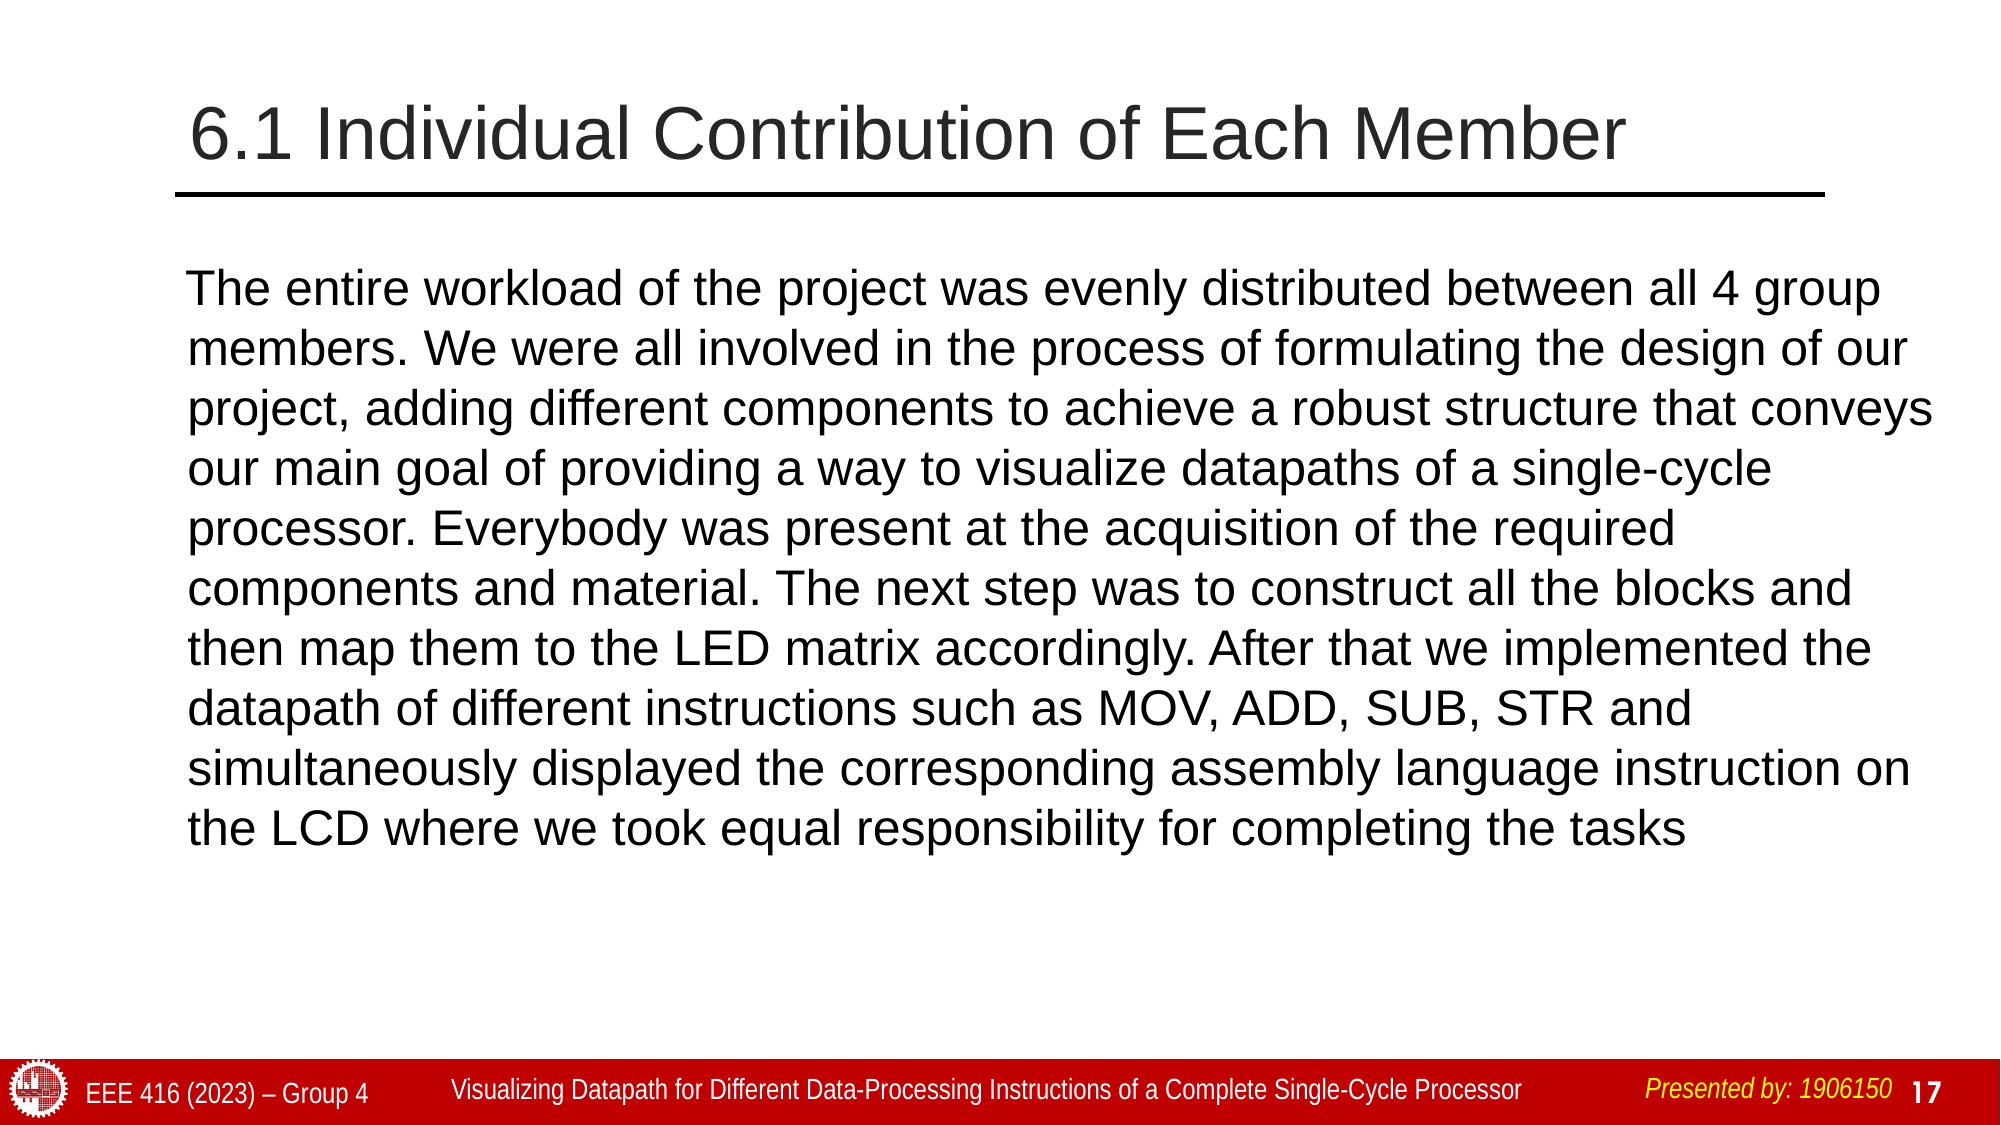

# 6.1 Individual Contribution of Each Member
  The entire workload of the project was evenly distributed between all 4 group members. We were all involved in the process of formulating the design of our project, adding different components to achieve a robust structure that conveys our main goal of providing a way to visualize datapaths of a single-cycle processor. Everybody was present at the acquisition of the required components and material. The next step was to construct all the blocks and then map them to the LED matrix accordingly. After that we implemented the datapath of different instructions such as MOV, ADD, SUB, STR and simultaneously displayed the corresponding assembly language instruction on the LCD where we took equal responsibility for completing the tasks
Presented by: 1906150
Visualizing Datapath for Different Data-Processing Instructions of a Complete Single-Cycle Processor
EEE 416 (2023) – Group 4
17